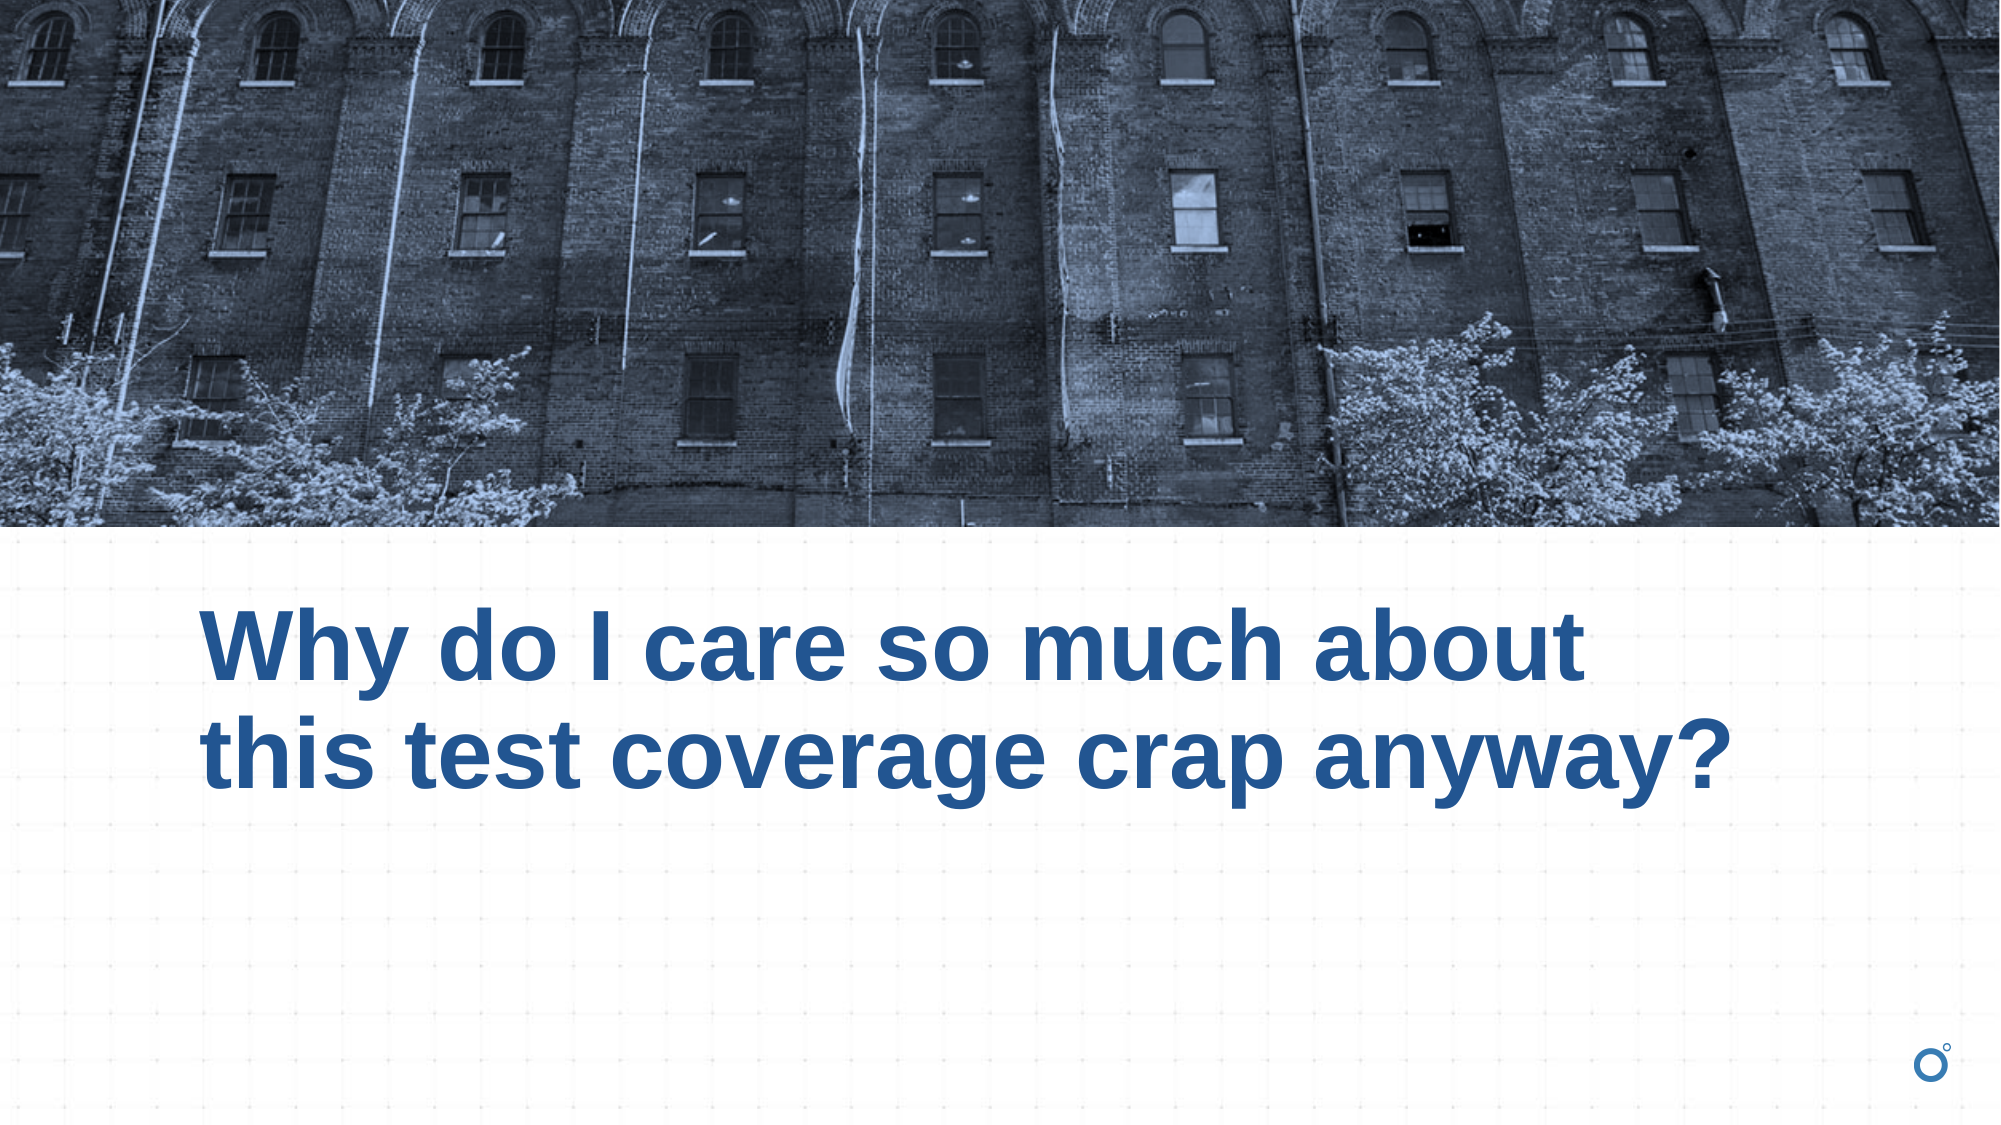

Why do I care so much about this test coverage crap anyway?